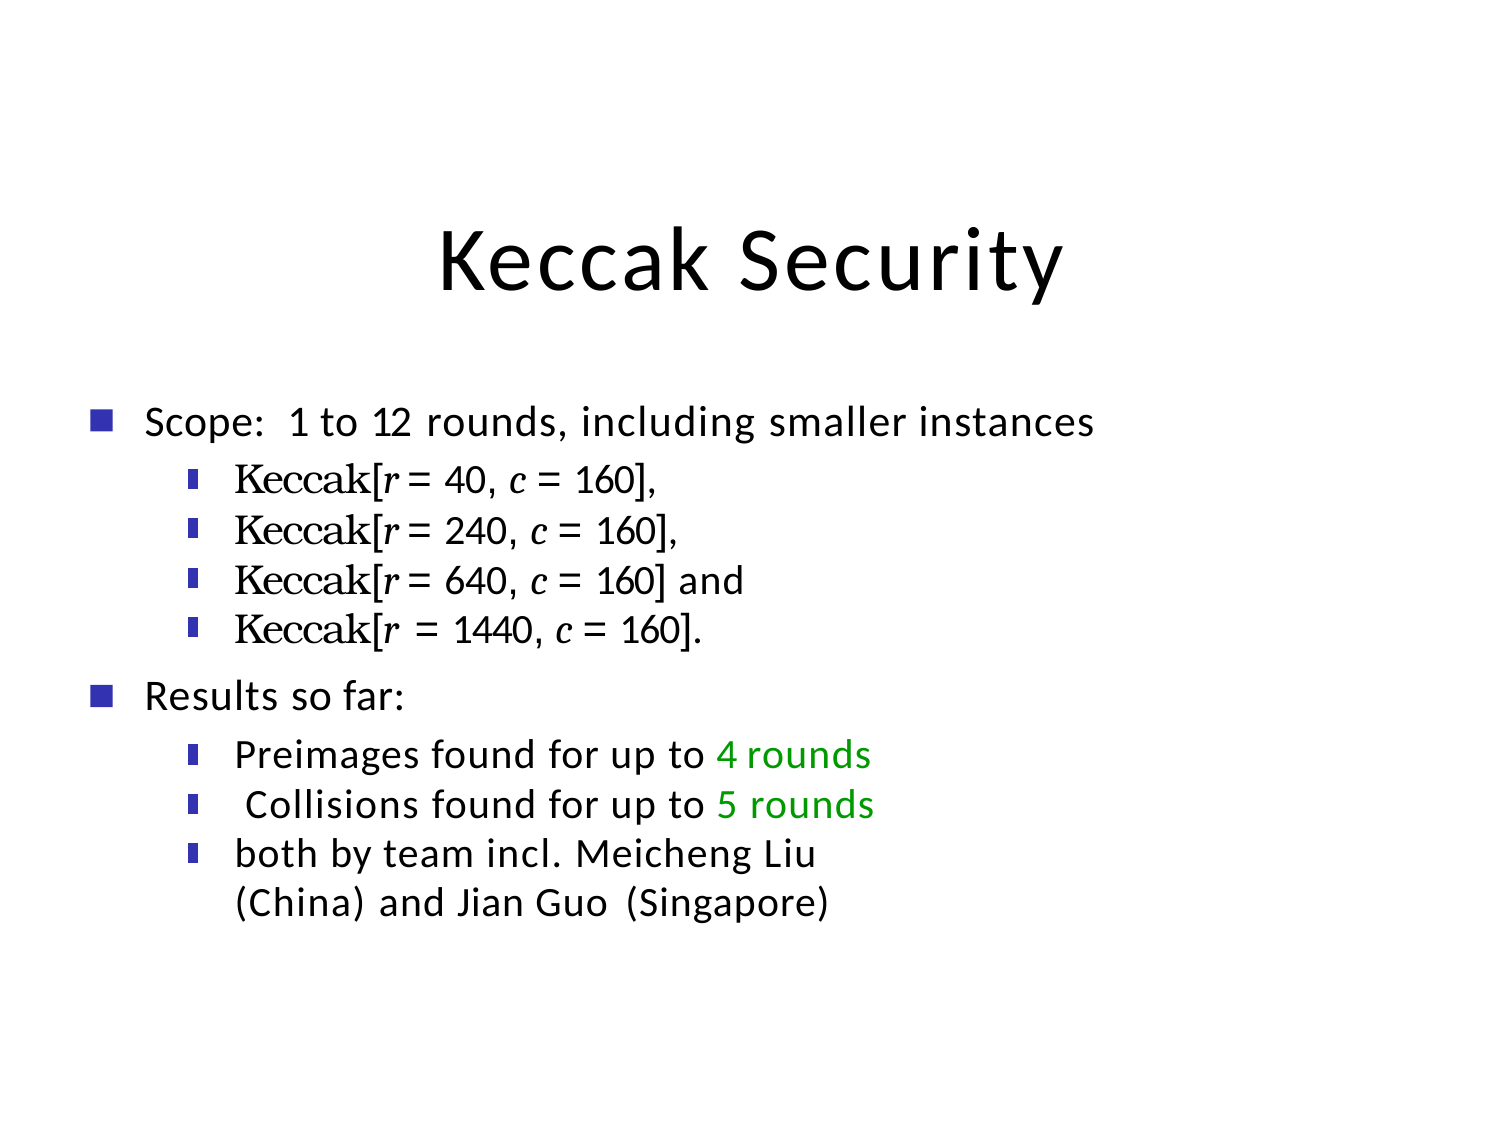

# Keccak Security
Scope:  1  to 12  rounds, including smaller instances
Keccak[r = 40, c = 160],
Keccak[r = 240, c = 160],  Keccak[r = 640, c = 160] and  Keccak[r  = 1440, c = 160].
Results so far:
Preimages found for up to 4 rounds  Collisions found for up to 5 rounds
both by team incl. Meicheng Liu (China) and Jian Guo (Singapore)